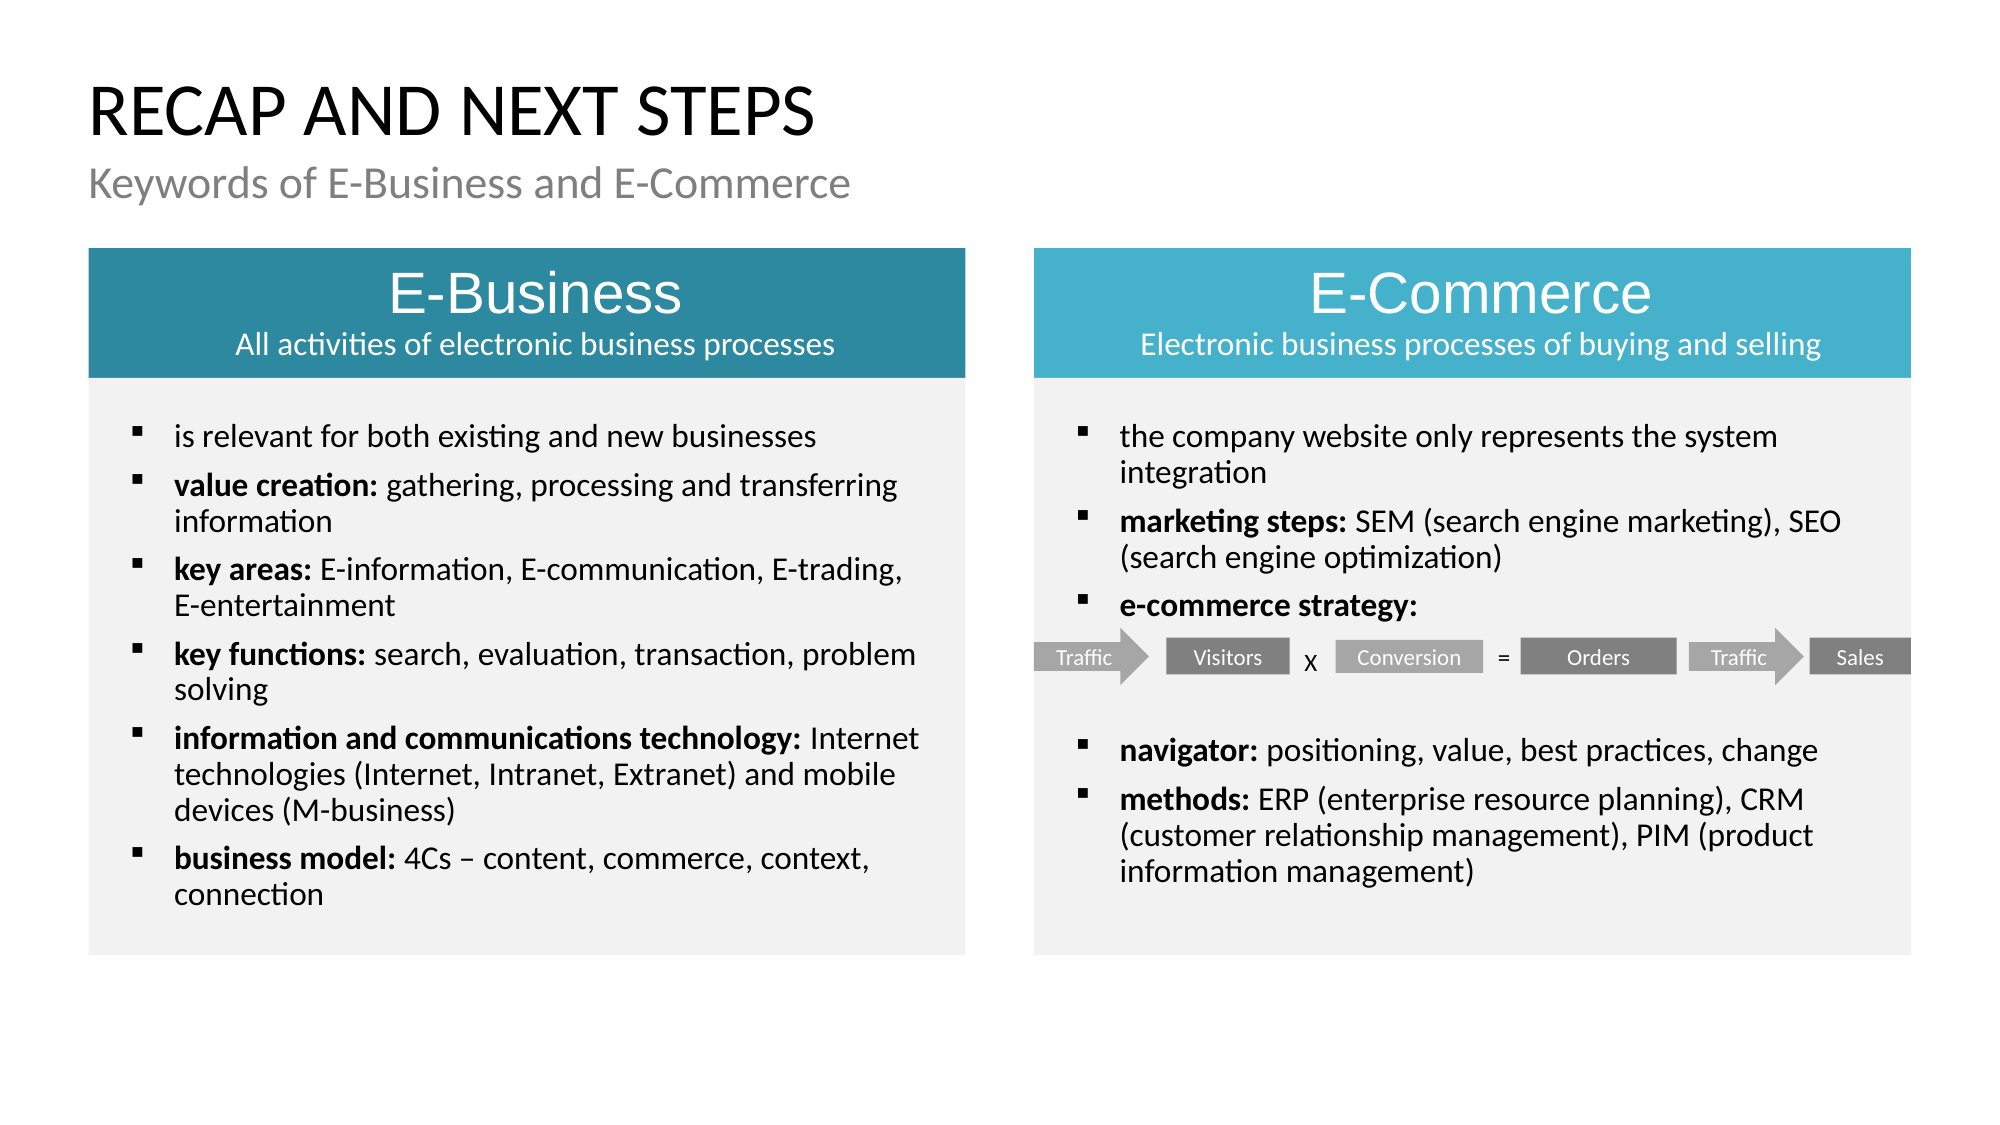

# RECAP AND NEXT STEPS
Keywords of E-Business and E-Commerce
E-Business
All activities of electronic business processes
E-Commerce
Electronic business processes of buying and selling
the company website only represents the system integration
marketing steps: SEM (search engine marketing), SEO (search engine optimization)
e-commerce strategy:

navigator: positioning, value, best practices, change
methods: ERP (enterprise resource planning), CRM (customer relationship management), PIM (product information management)
is relevant for both existing and new businesses
value creation: gathering, processing and transferring information
key areas: E-information, E-communication, E-trading, E-entertainment
key functions: search, evaluation, transaction, problem solving
information and communications technology: Internet technologies (Internet, Intranet, Extranet) and mobile devices (M-business)
business model: 4Cs – content, commerce, context, connection
Traffic
Traffic
=
Visitors
Orders
Sales
X
Conversion